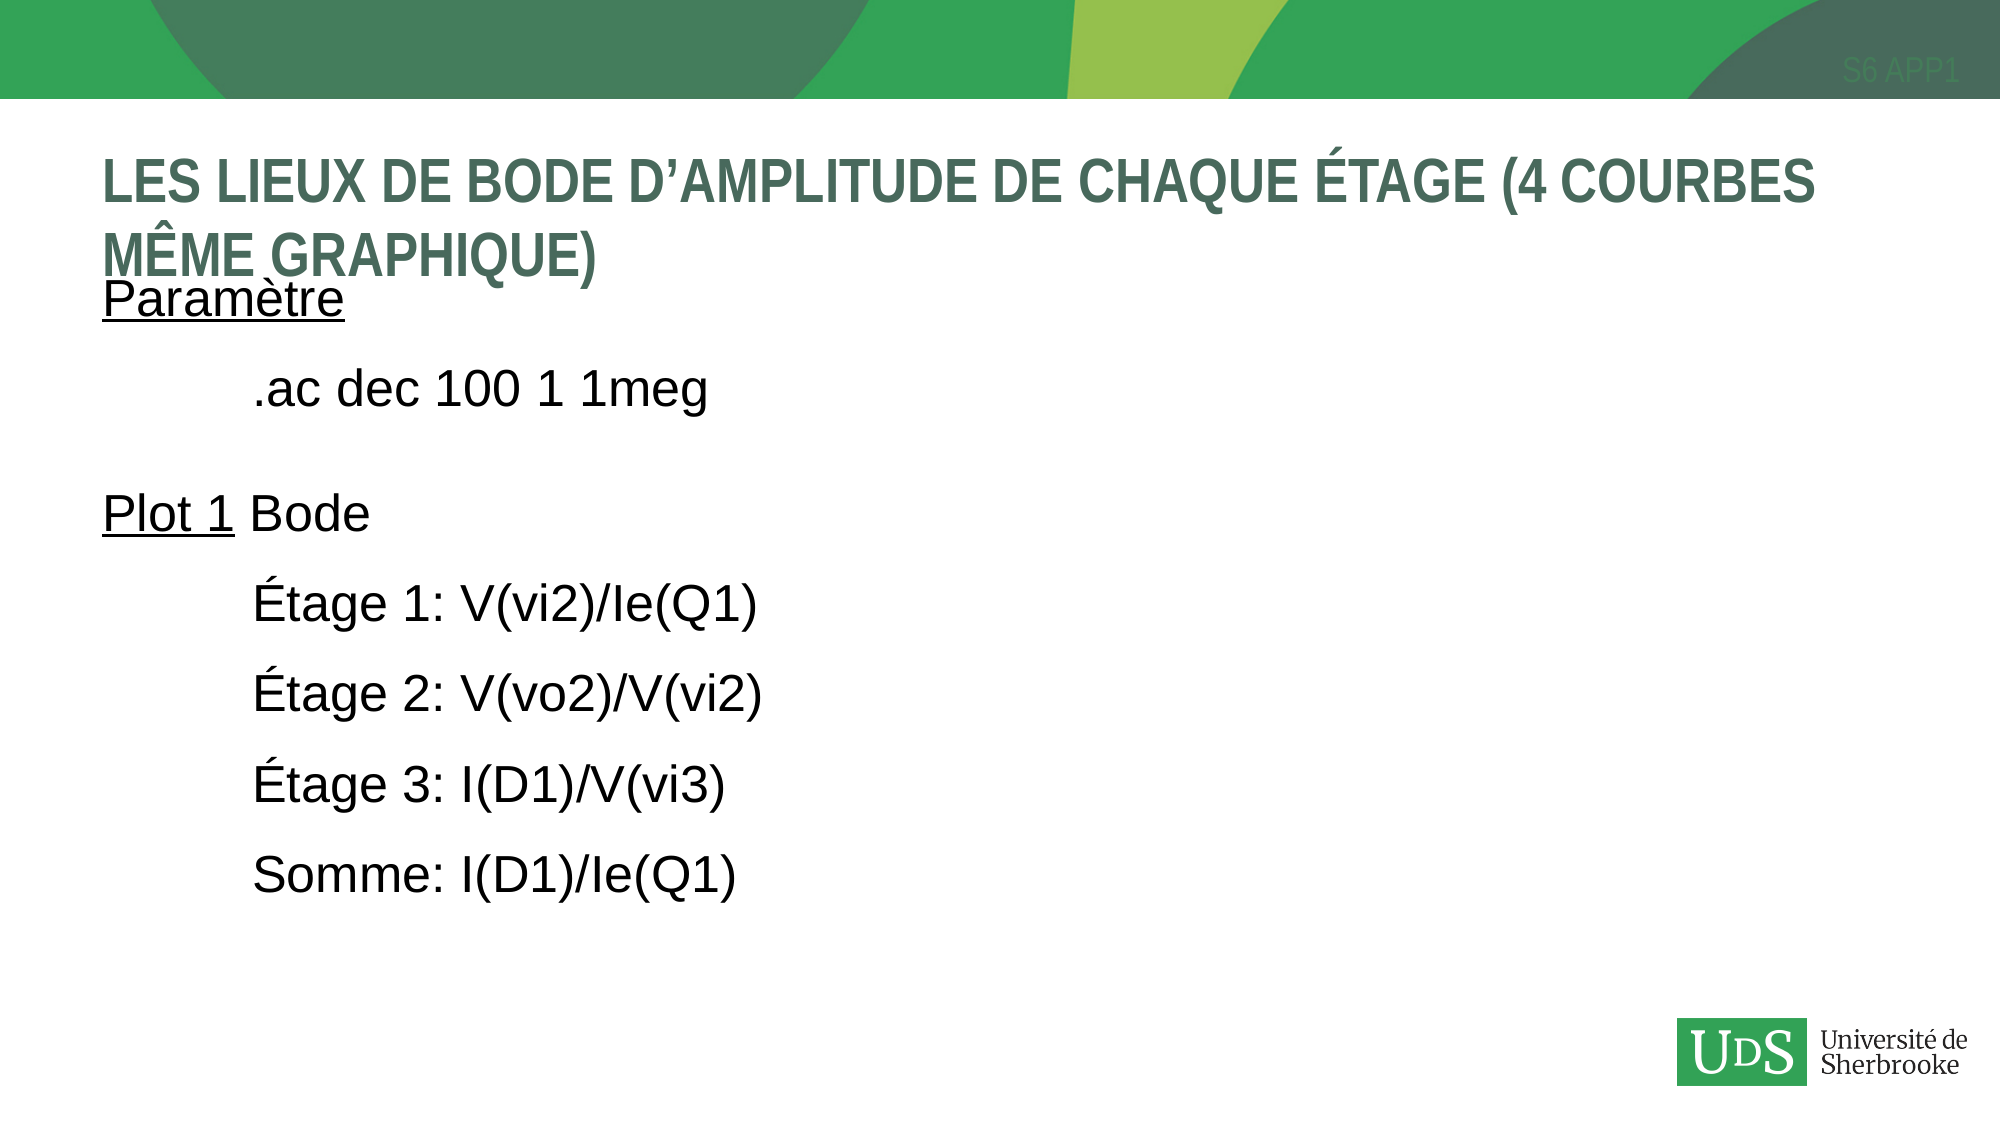

# Les lieux de Bode d’amplitude de chaque étage (4 courbes même graphique)
Paramètre
	.ac dec 100 1 1meg
Plot 1 Bode
	Étage 1: V(vi2)/Ie(Q1)
	Étage 2: V(vo2)/V(vi2)
	Étage 3: I(D1)/V(vi3)
	Somme: I(D1)/Ie(Q1)